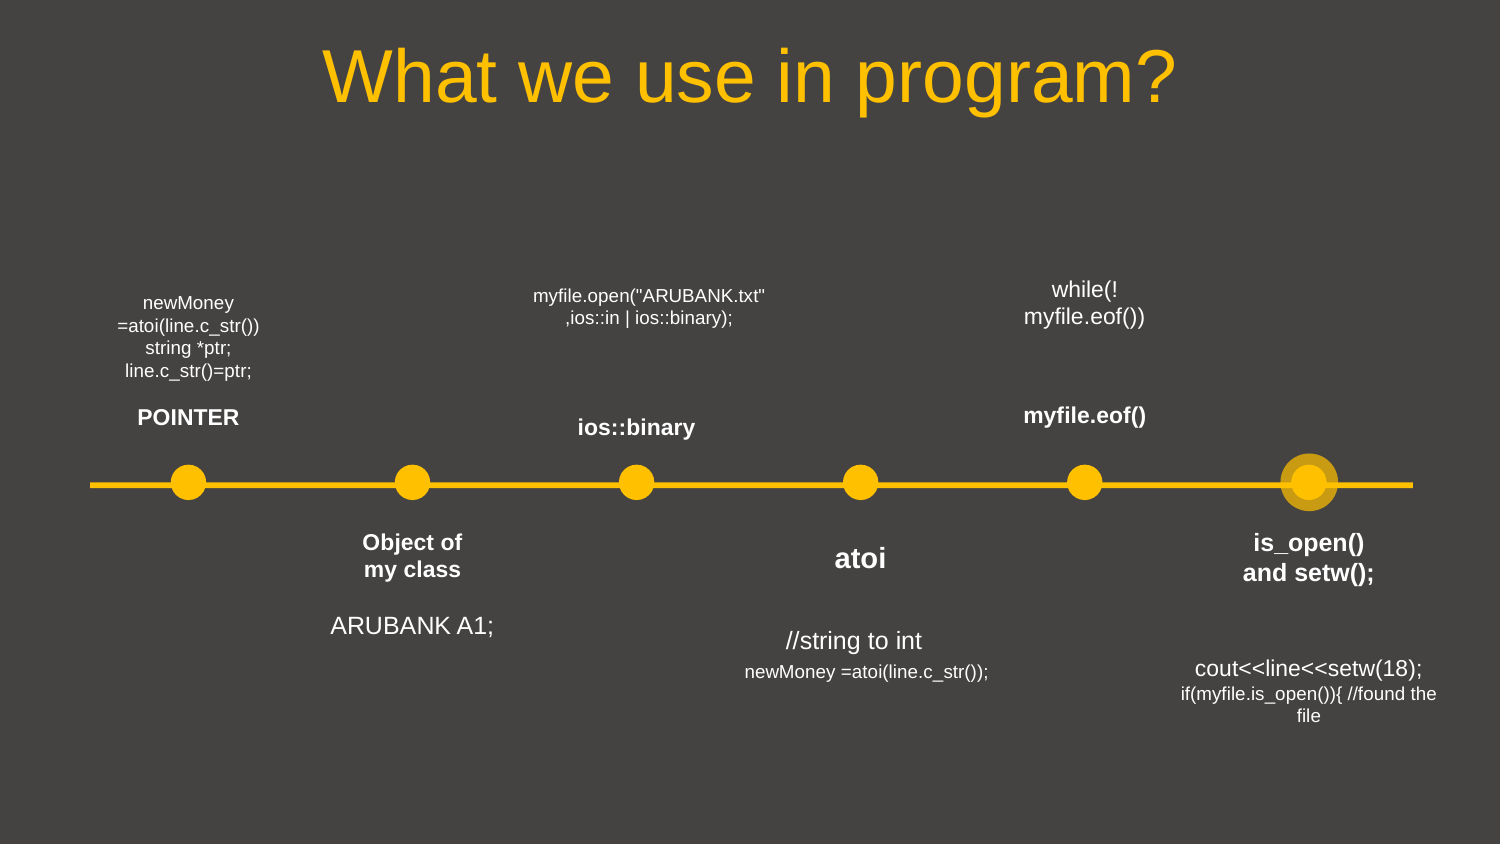

What we use in program?
while(!myfile.eof())
myfile.open("ARUBANK.txt",ios::in | ios::binary);
newMoney =atoi(line.c_str())
string *ptr;
line.c_str()=ptr;
myfile.eof()
POINTER
ios::binary

is_open()
and setw();
Object of my class
atoi
ARUBANK A1;
//string to int
newMoney =atoi(line.c_str());
cout<<line<<setw(18);
if(myfile.is_open()){ //found the file